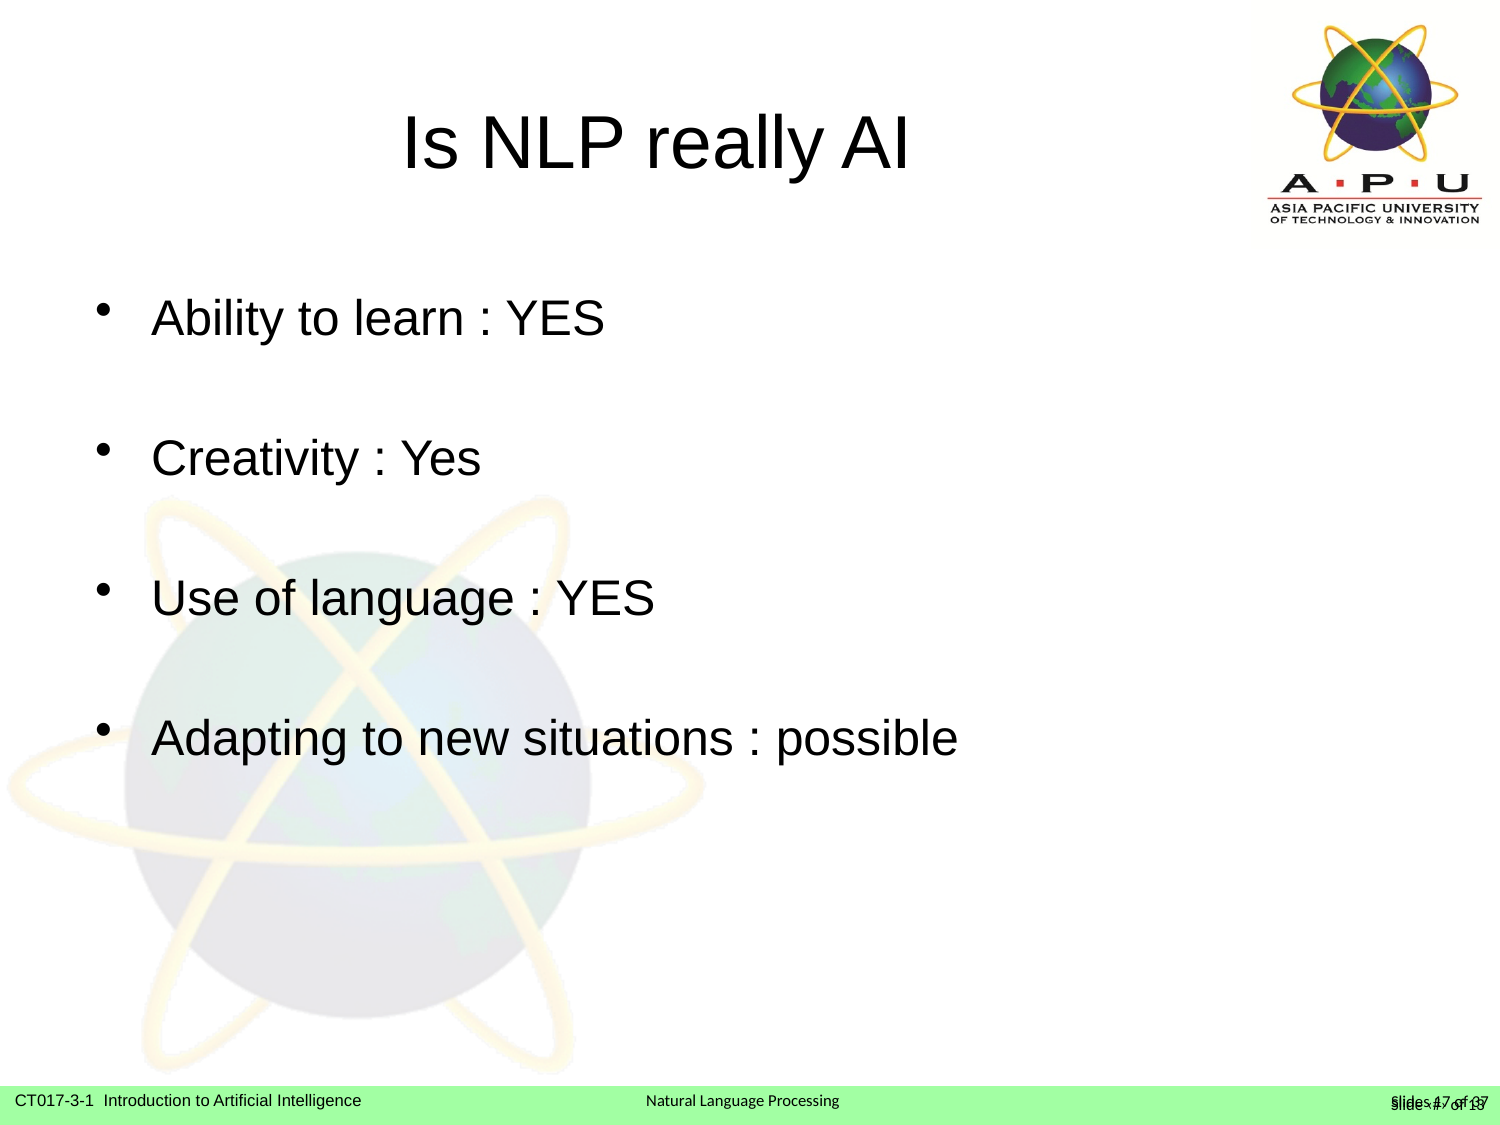

# Is NLP really AI
Ability to learn : YES

Creativity : Yes

Use of language : YES

Adapting to new situations : possible

Slide ‹#› of 13